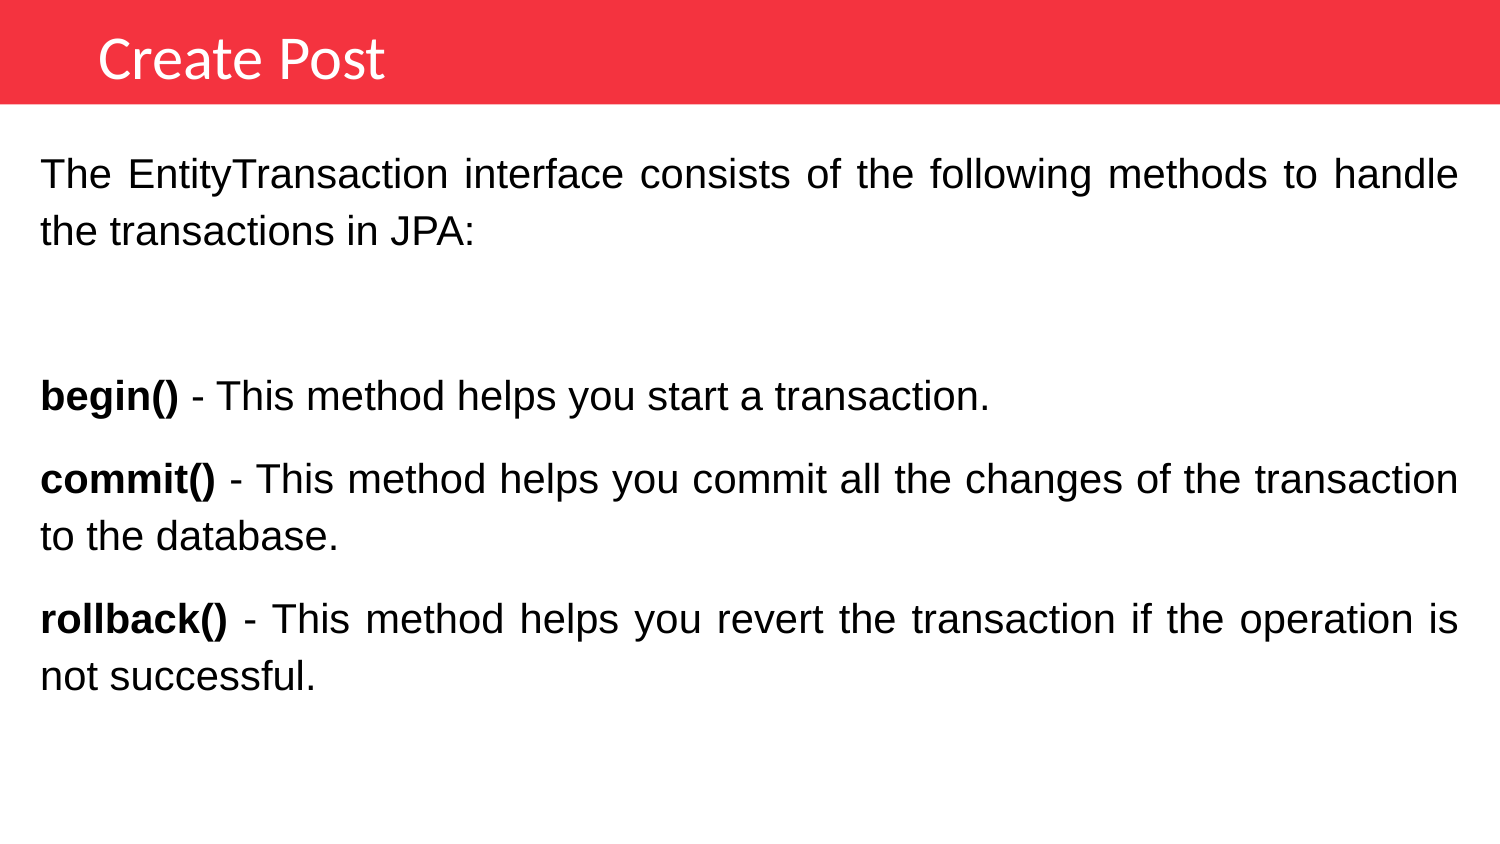

Create Post

The EntityTransaction interface consists of the following methods to handle the transactions in JPA:

begin() - This method helps you start a transaction.
commit() - This method helps you commit all the changes of the transaction to the database.
rollback() - This method helps you revert the transaction if the operation is not successful.